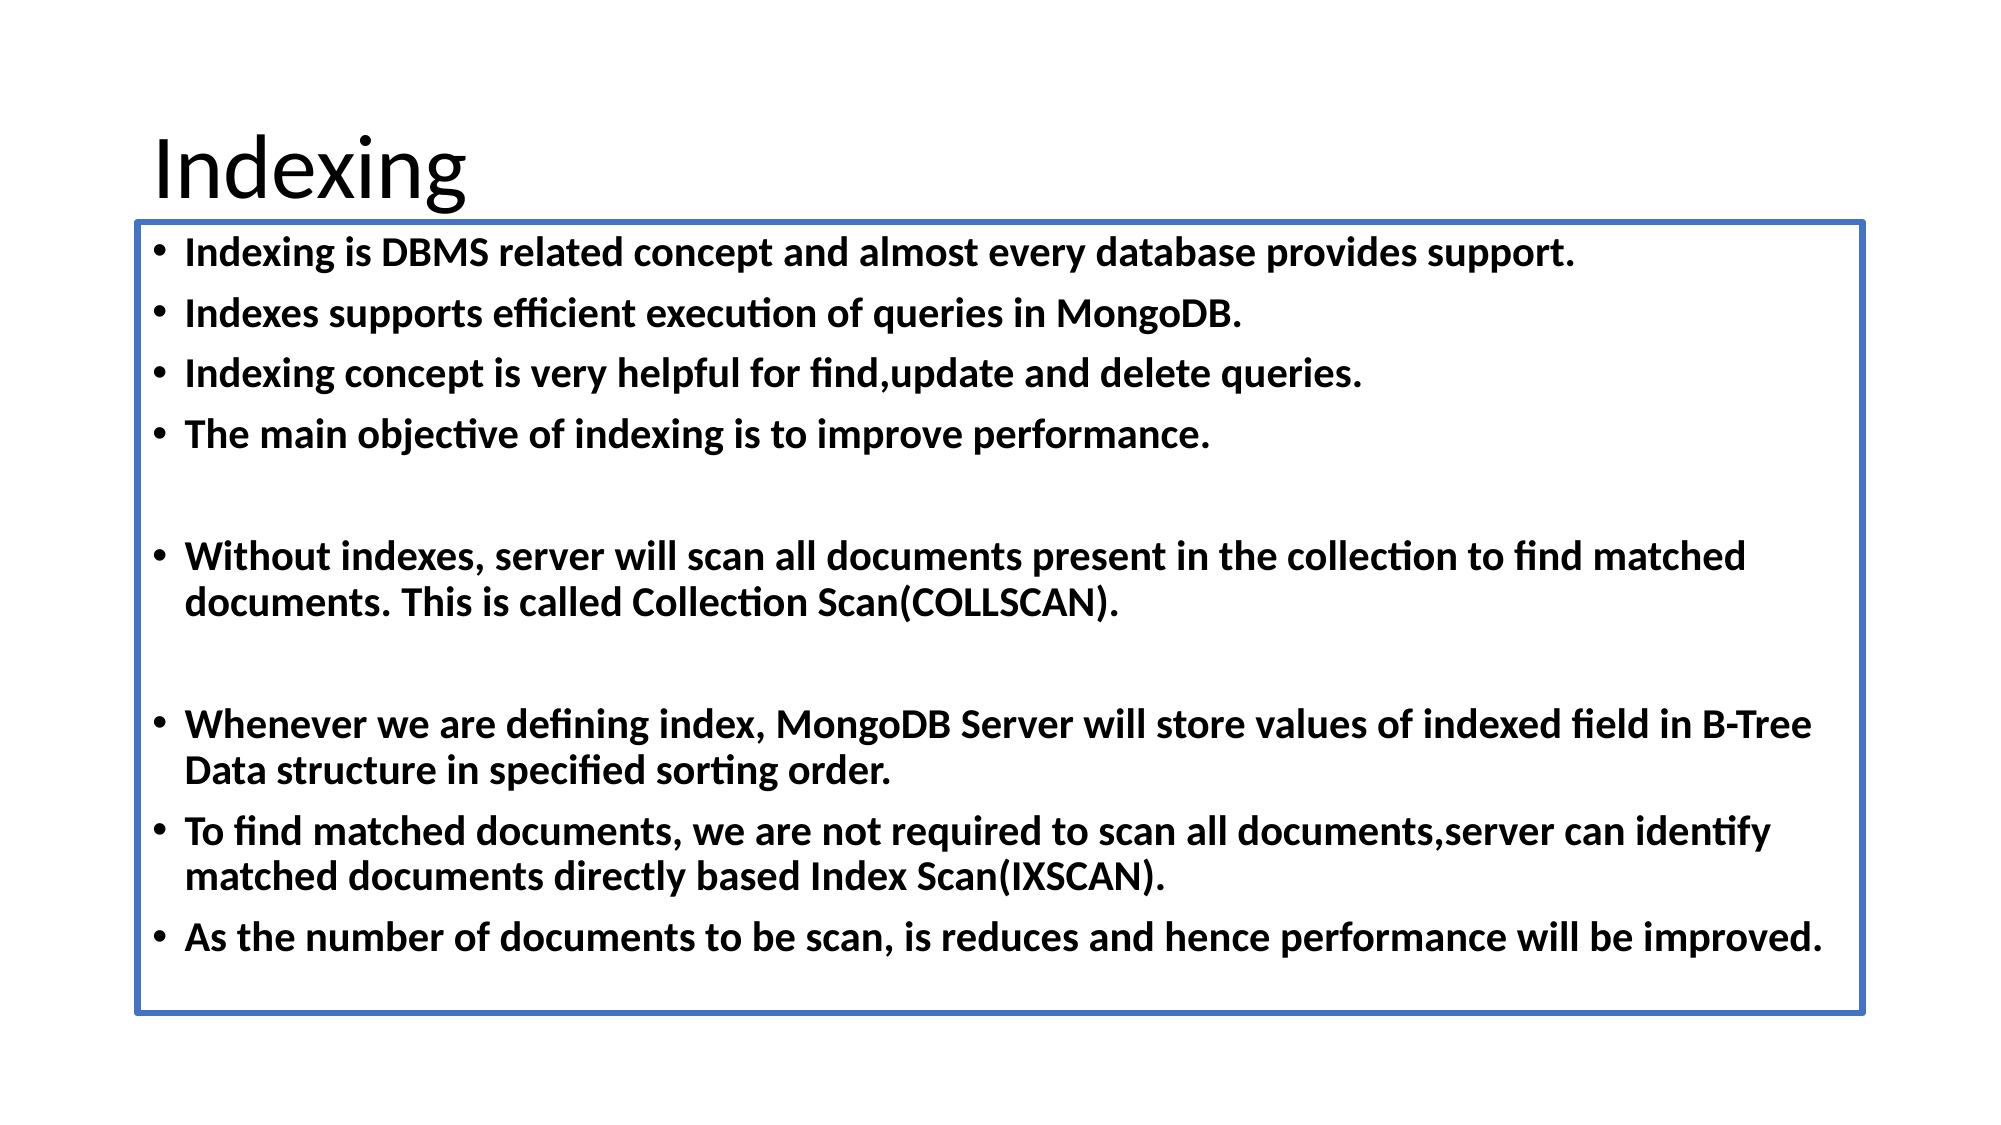

# Indexing
Indexing is DBMS related concept and almost every database provides support.
Indexes supports efficient execution of queries in MongoDB.
Indexing concept is very helpful for find,update and delete queries.
The main objective of indexing is to improve performance.

Without indexes, server will scan all documents present in the collection to find matched documents. This is called Collection Scan(COLLSCAN).

Whenever we are defining index, MongoDB Server will store values of indexed field in B-Tree Data structure in specified sorting order.
To find matched documents, we are not required to scan all documents,server can identify matched documents directly based Index Scan(IXSCAN).
As the number of documents to be scan, is reduces and hence performance will be improved.